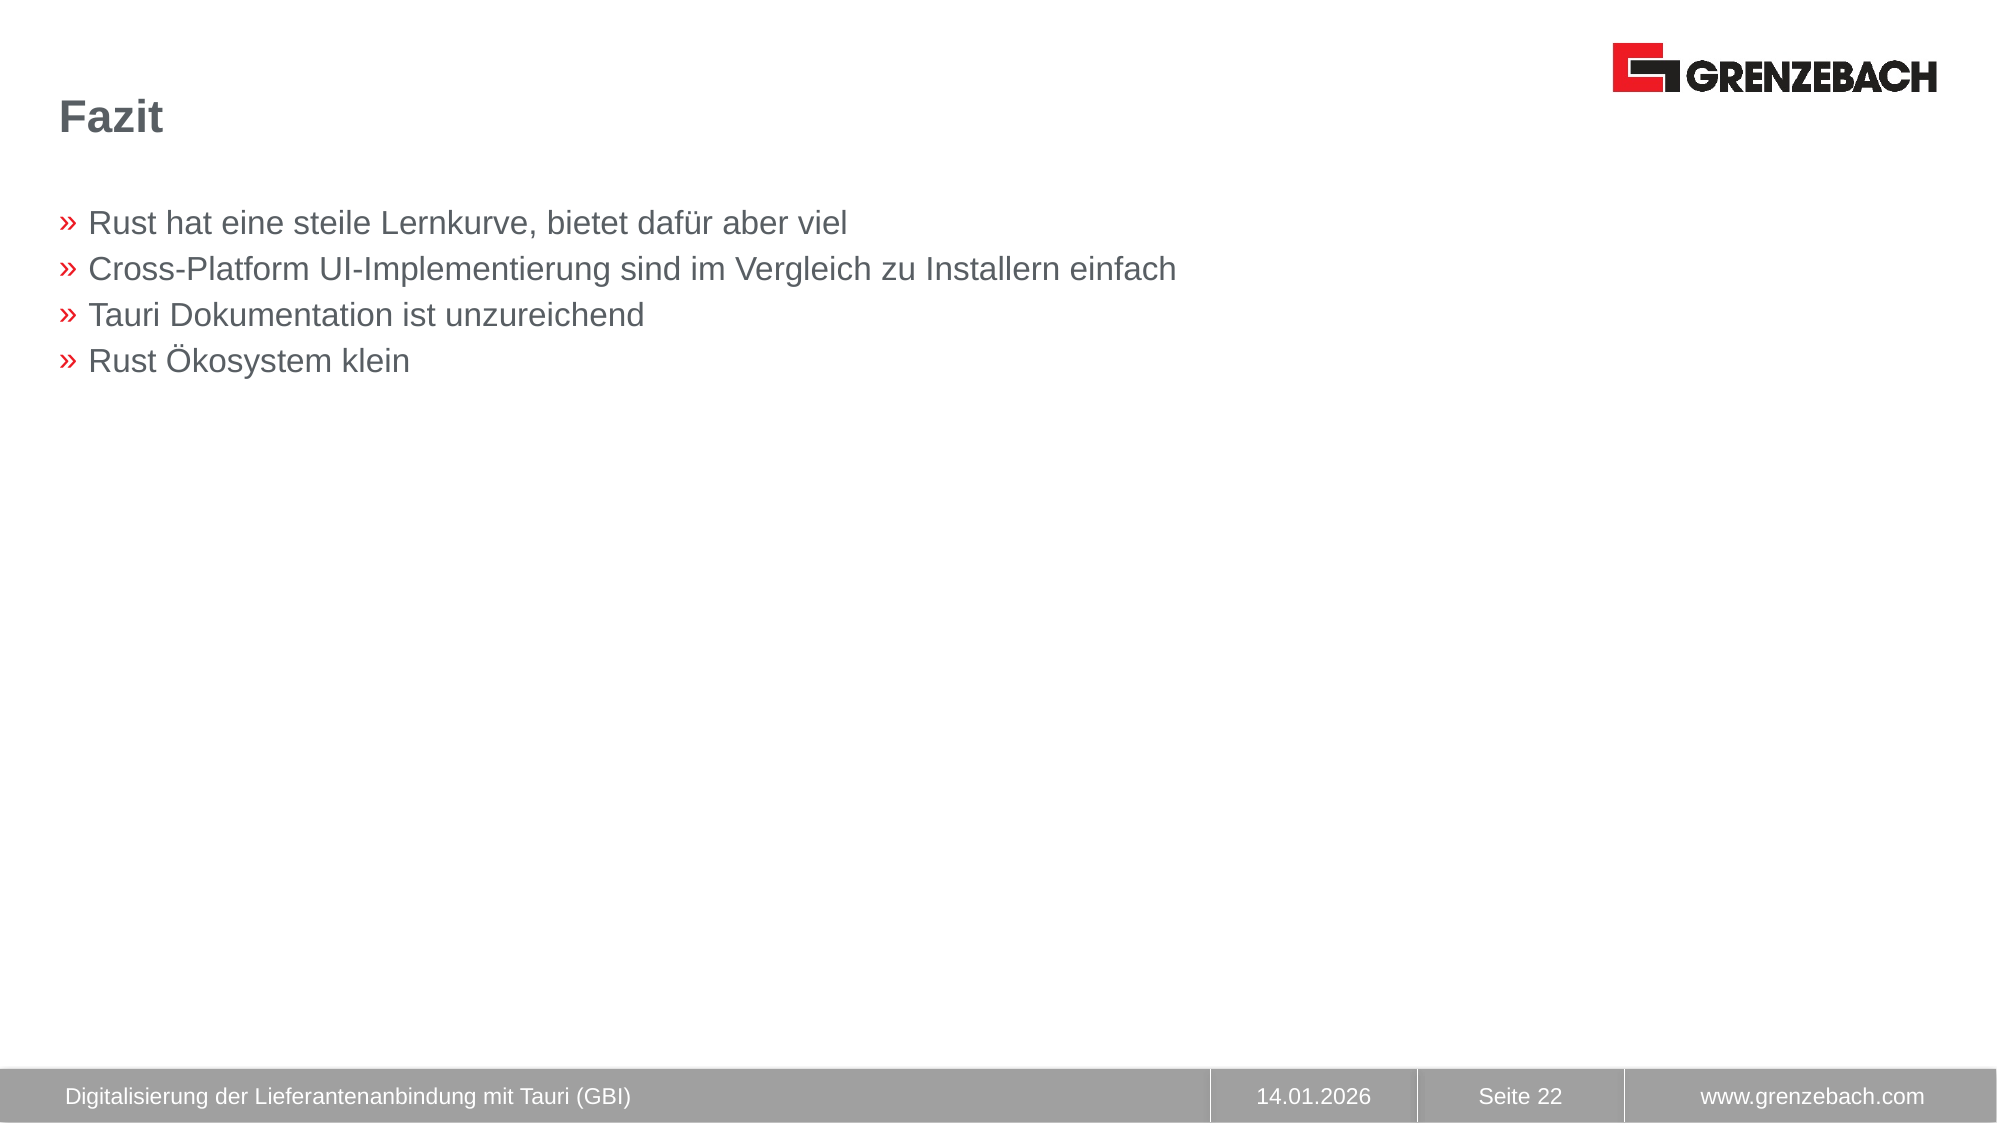

# Fazit

Rust hat eine steile Lernkurve, bietet dafür aber viel
Cross-Platform UI-Implementierung sind im Vergleich zu Installern einfach
Tauri Dokumentation ist unzureichend
Rust Ökosystem klein

Digitalisierung der Lieferantenanbindung mit Tauri (GBI)
Seite 22
14.01.2026